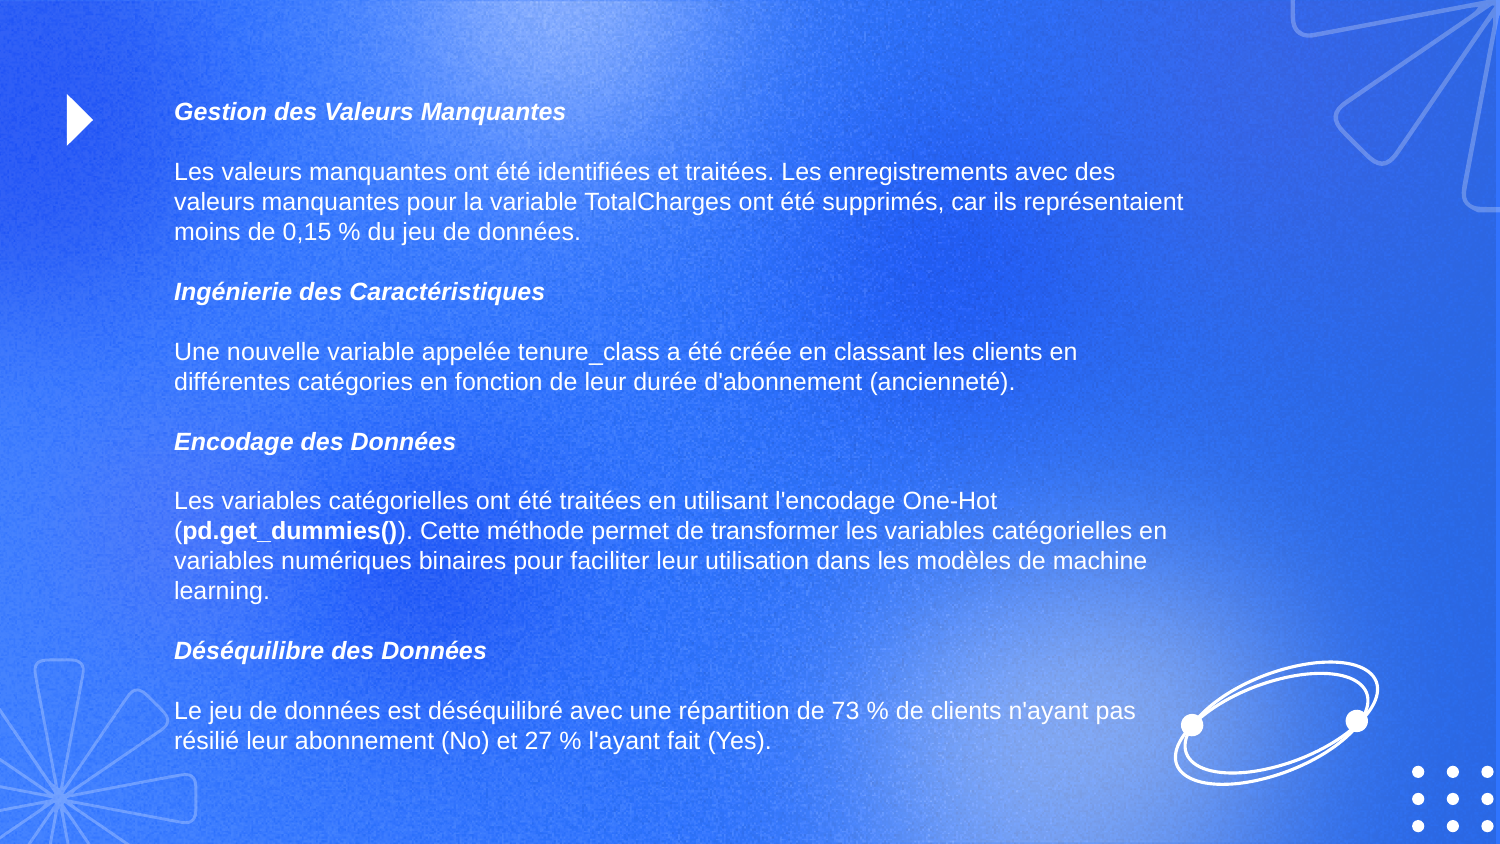

Gestion des Valeurs Manquantes

Les valeurs manquantes ont été identifiées et traitées. Les enregistrements avec des valeurs manquantes pour la variable TotalCharges ont été supprimés, car ils représentaient moins de 0,15 % du jeu de données.

Ingénierie des Caractéristiques

Une nouvelle variable appelée tenure_class a été créée en classant les clients en différentes catégories en fonction de leur durée d'abonnement (ancienneté).

Encodage des Données

Les variables catégorielles ont été traitées en utilisant l'encodage One-Hot (pd.get_dummies()). Cette méthode permet de transformer les variables catégorielles en variables numériques binaires pour faciliter leur utilisation dans les modèles de machine learning.

Déséquilibre des Données

Le jeu de données est déséquilibré avec une répartition de 73 % de clients n'ayant pas résilié leur abonnement (No) et 27 % l'ayant fait (Yes).